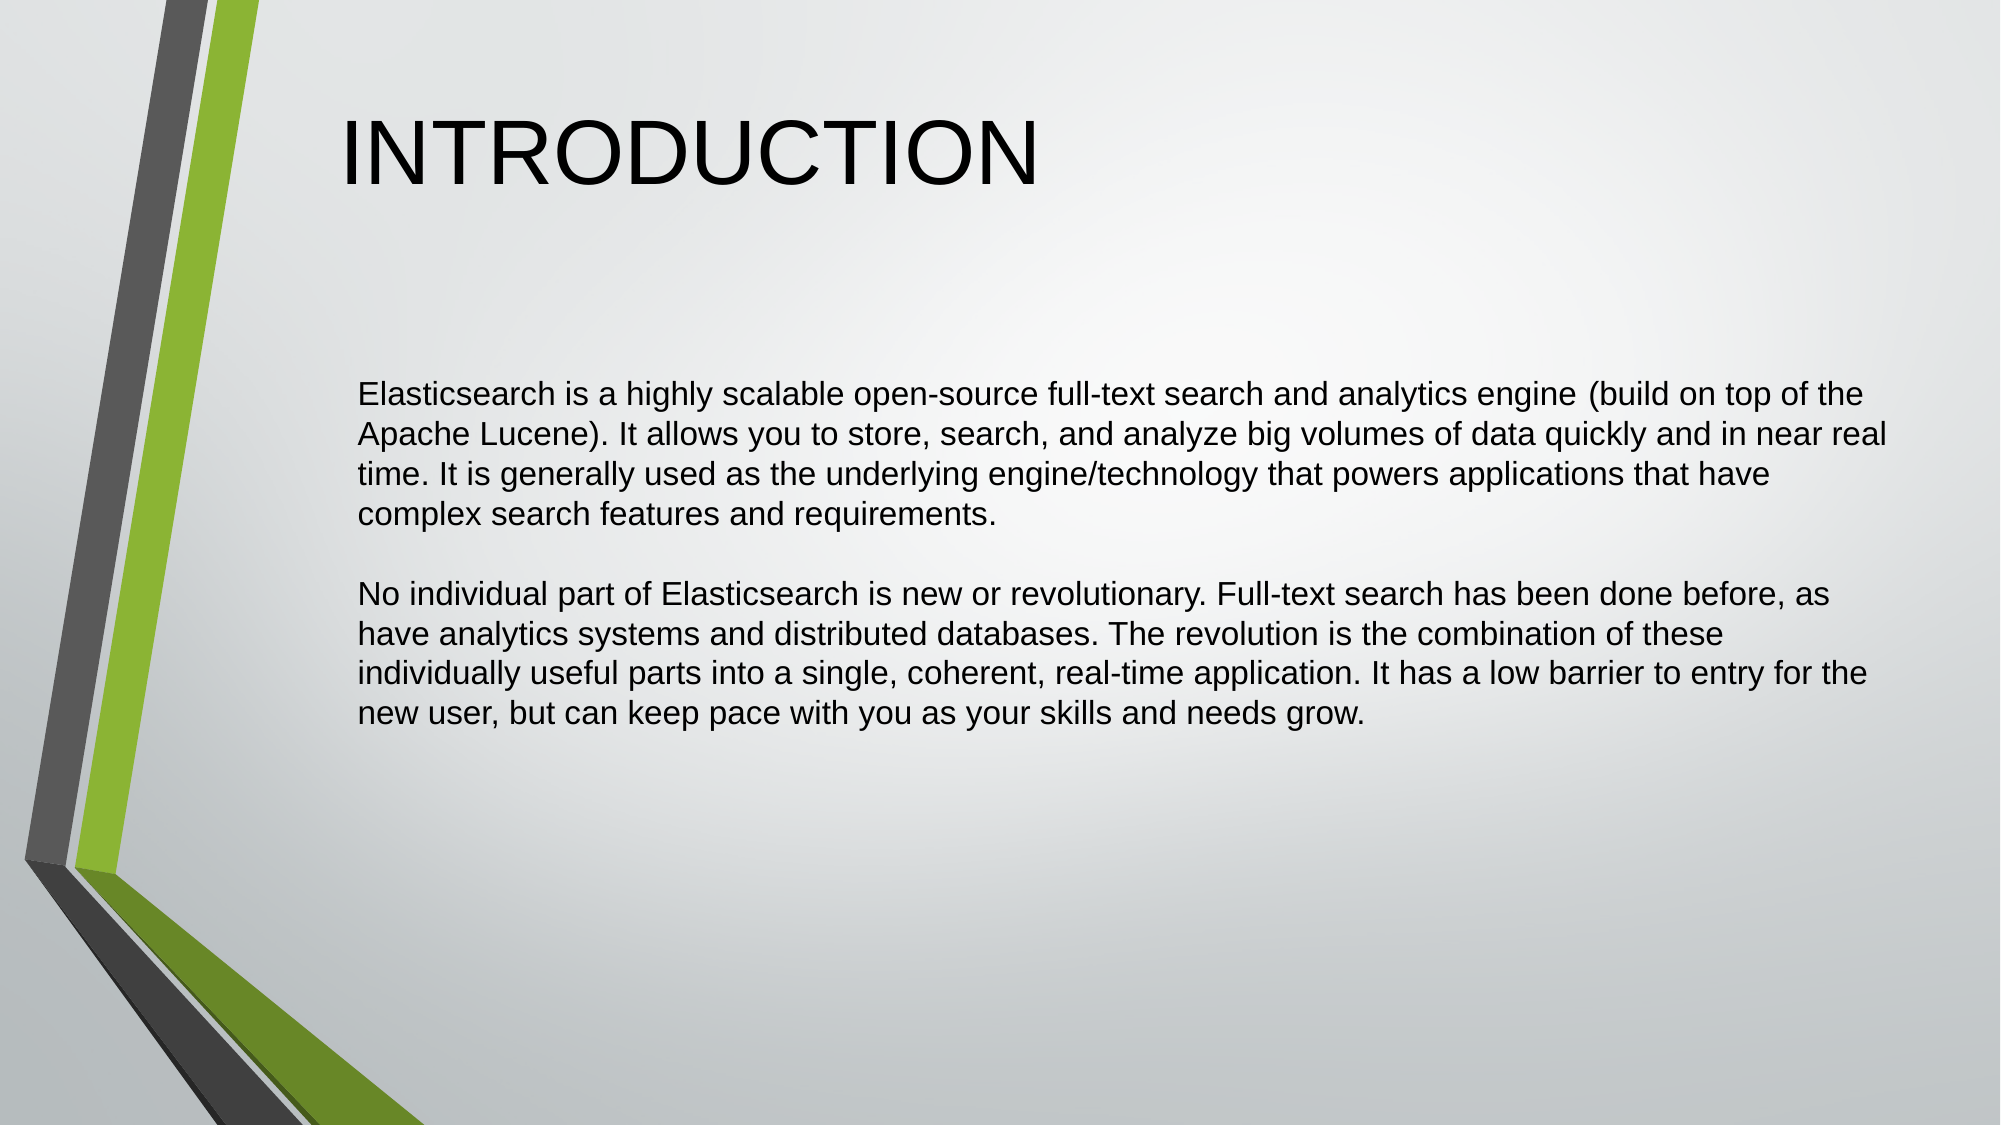

INTRODUCTION
Elasticsearch is a highly scalable open-source full-text search and analytics engine (build on top of the Apache Lucene). It allows you to store, search, and analyze big volumes of data quickly and in near real time. It is generally used as the underlying engine/technology that powers applications that have complex search features and requirements.

No individual part of Elasticsearch is new or revolutionary. Full-text search has been done before, as have analytics systems and distributed databases. The revolution is the combination of these individually useful parts into a single, coherent, real-time application. It has a low barrier to entry for the new user, but can keep pace with you as your skills and needs grow.